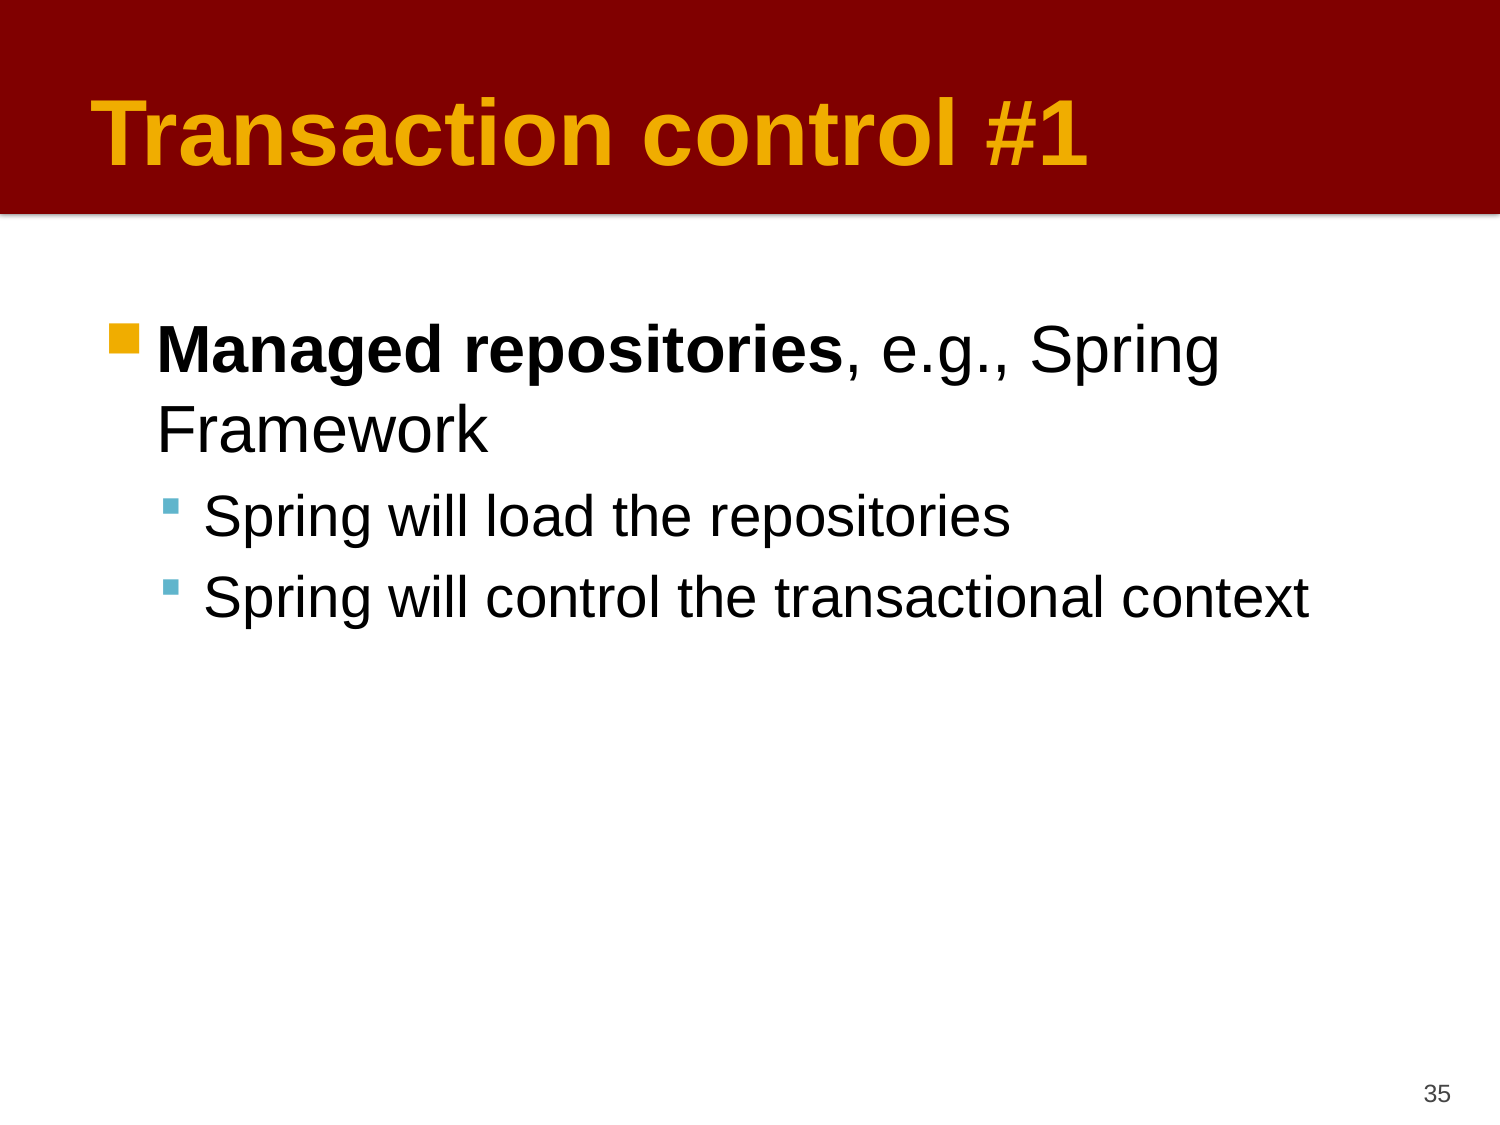

# Transaction control #1
Managed repositories, e.g., Spring Framework
Spring will load the repositories
Spring will control the transactional context

35